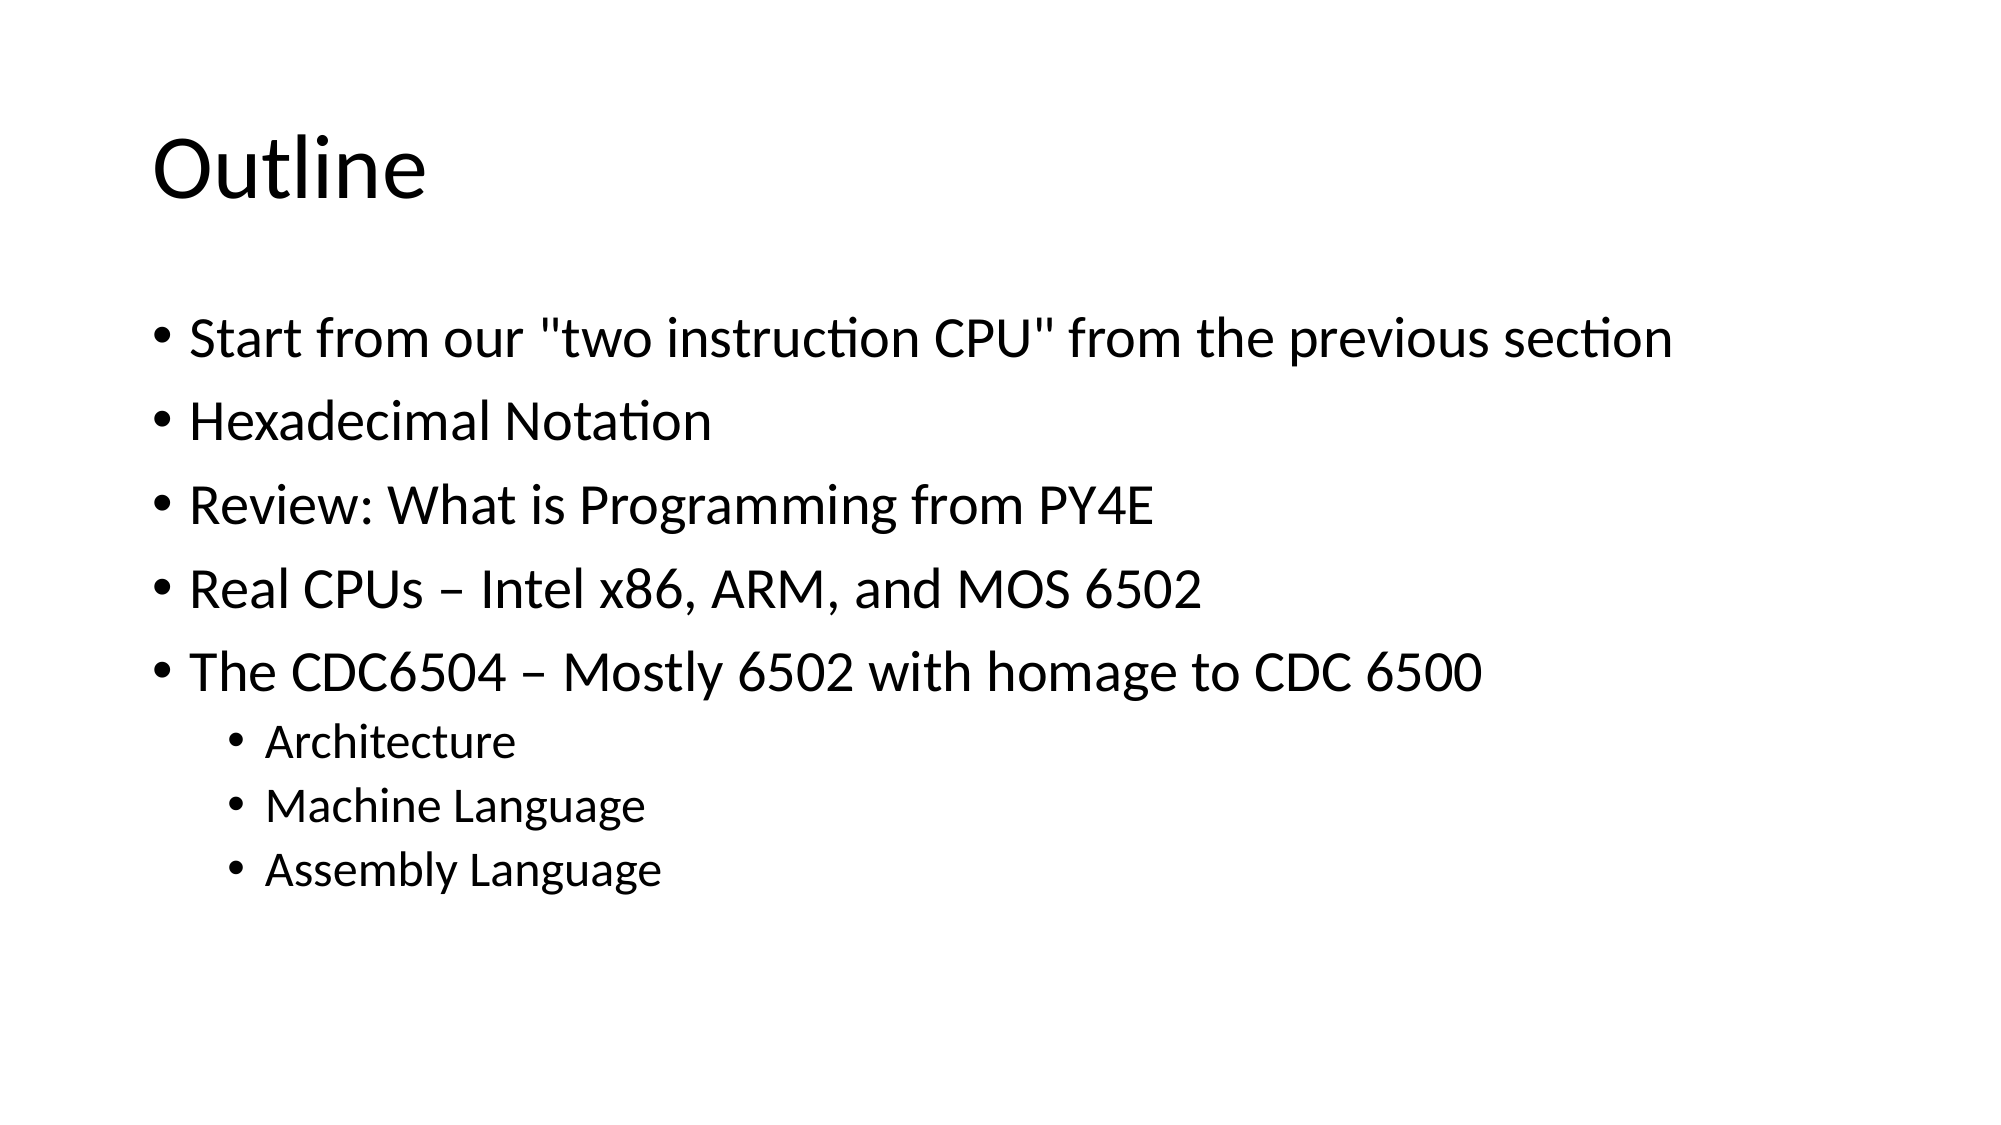

# Outline
Start from our "two instruction CPU" from the previous section
Hexadecimal Notation
Review: What is Programming from PY4E
Real CPUs – Intel x86, ARM, and MOS 6502
The CDC6504 – Mostly 6502 with homage to CDC 6500
Architecture
Machine Language
Assembly Language